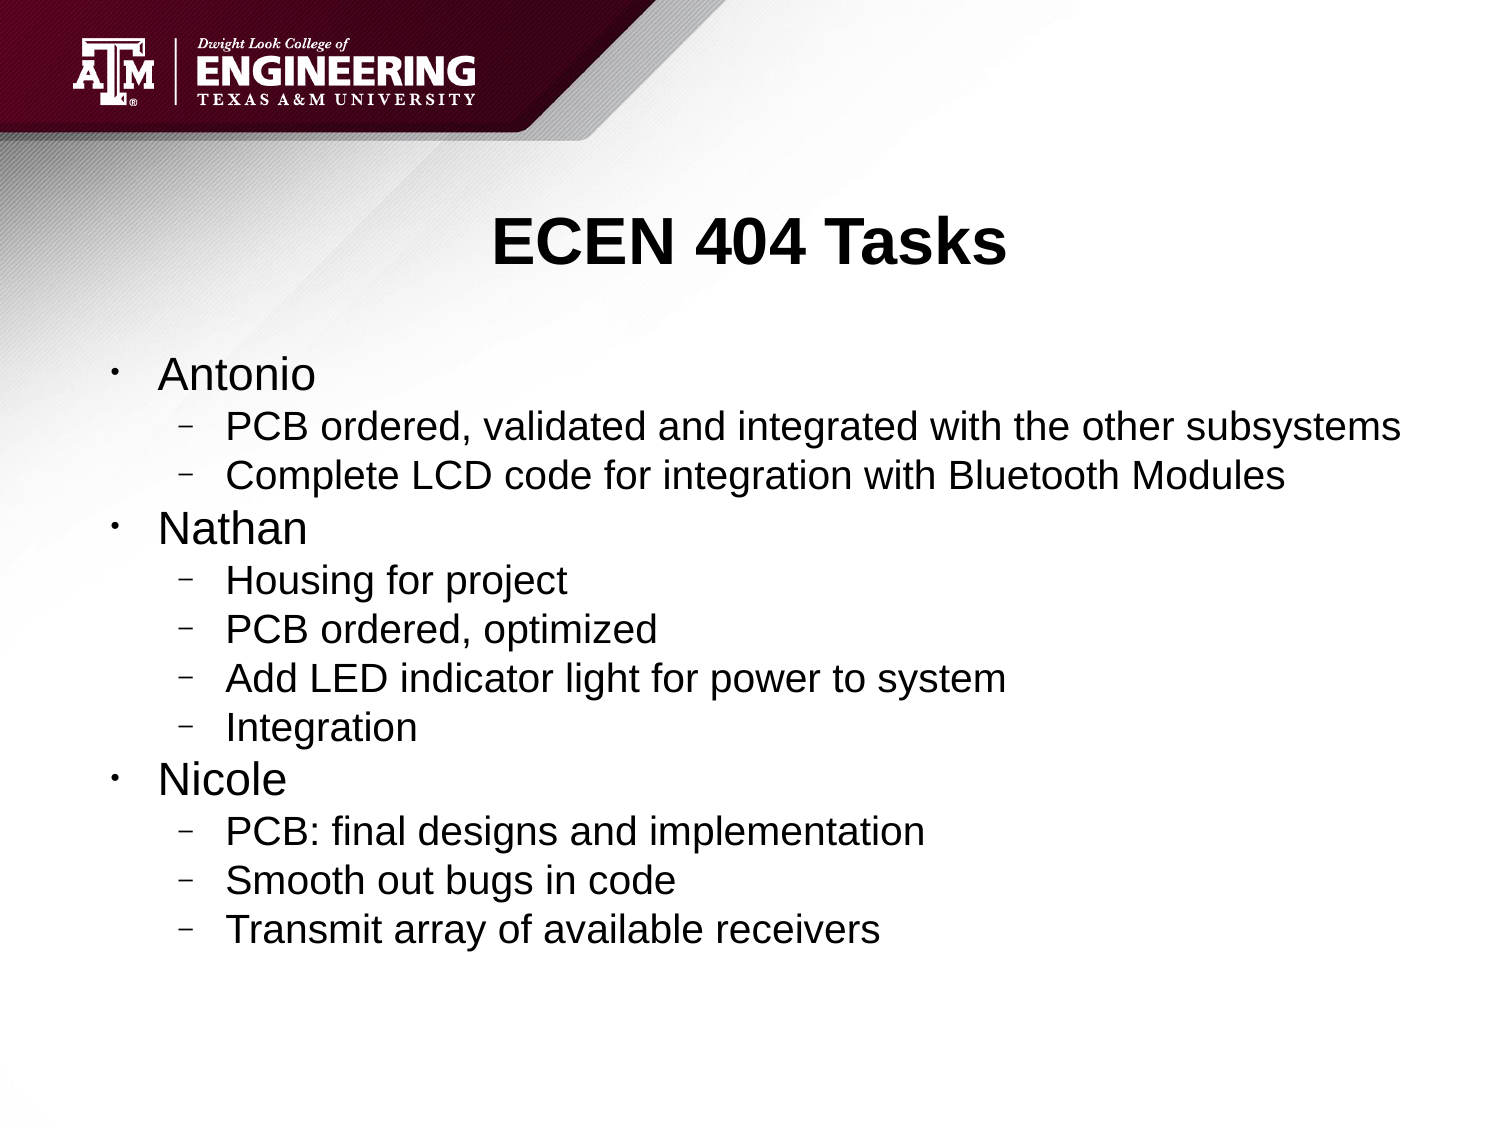

# ECEN 404 Tasks
Antonio
PCB ordered, validated and integrated with the other subsystems
Complete LCD code for integration with Bluetooth Modules
Nathan
Housing for project
PCB ordered, optimized
Add LED indicator light for power to system
Integration
Nicole
PCB: final designs and implementation
Smooth out bugs in code
Transmit array of available receivers